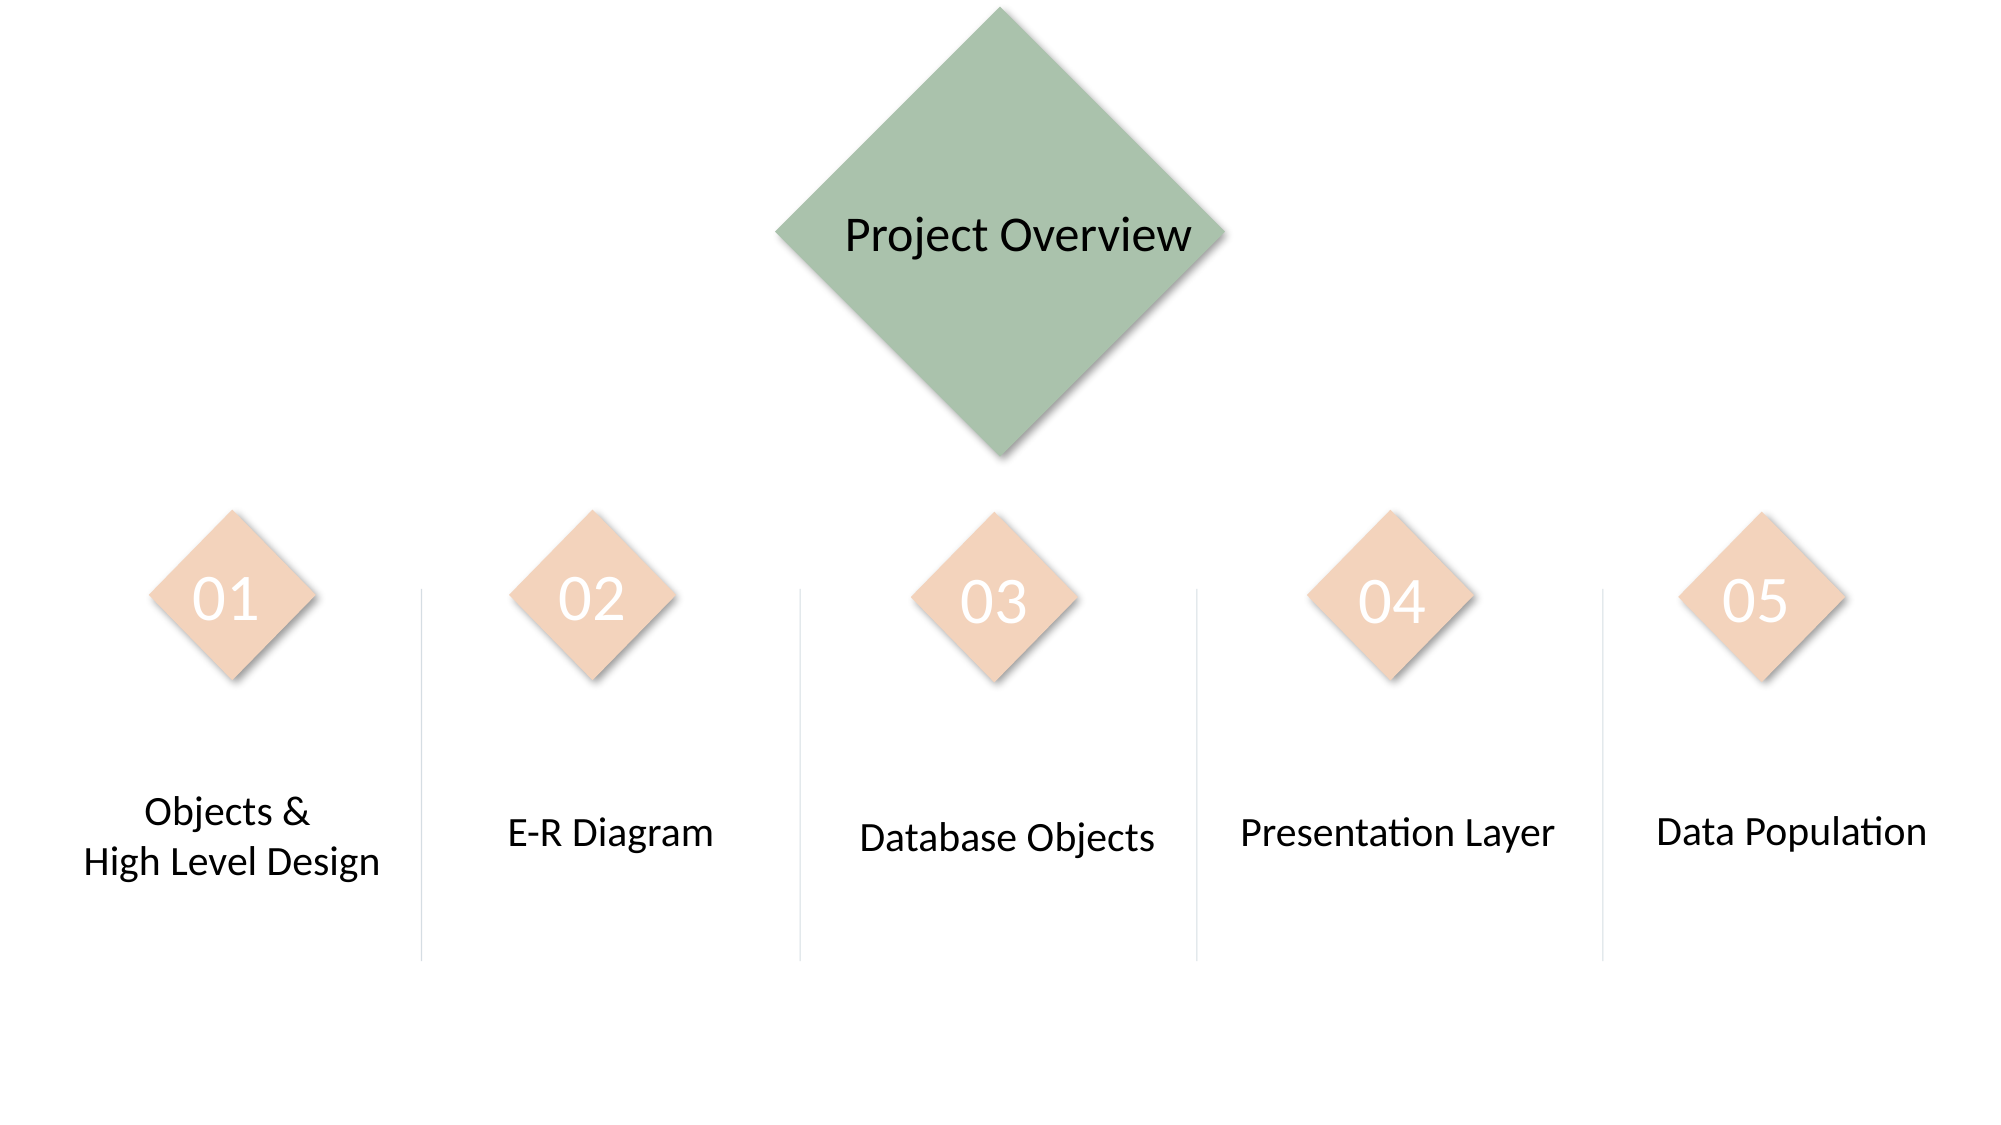

Project Overview

01

02

04

05

03
Objects &
High Level Design
Data Population
E-R Diagram
Presentation Layer
Database Objects